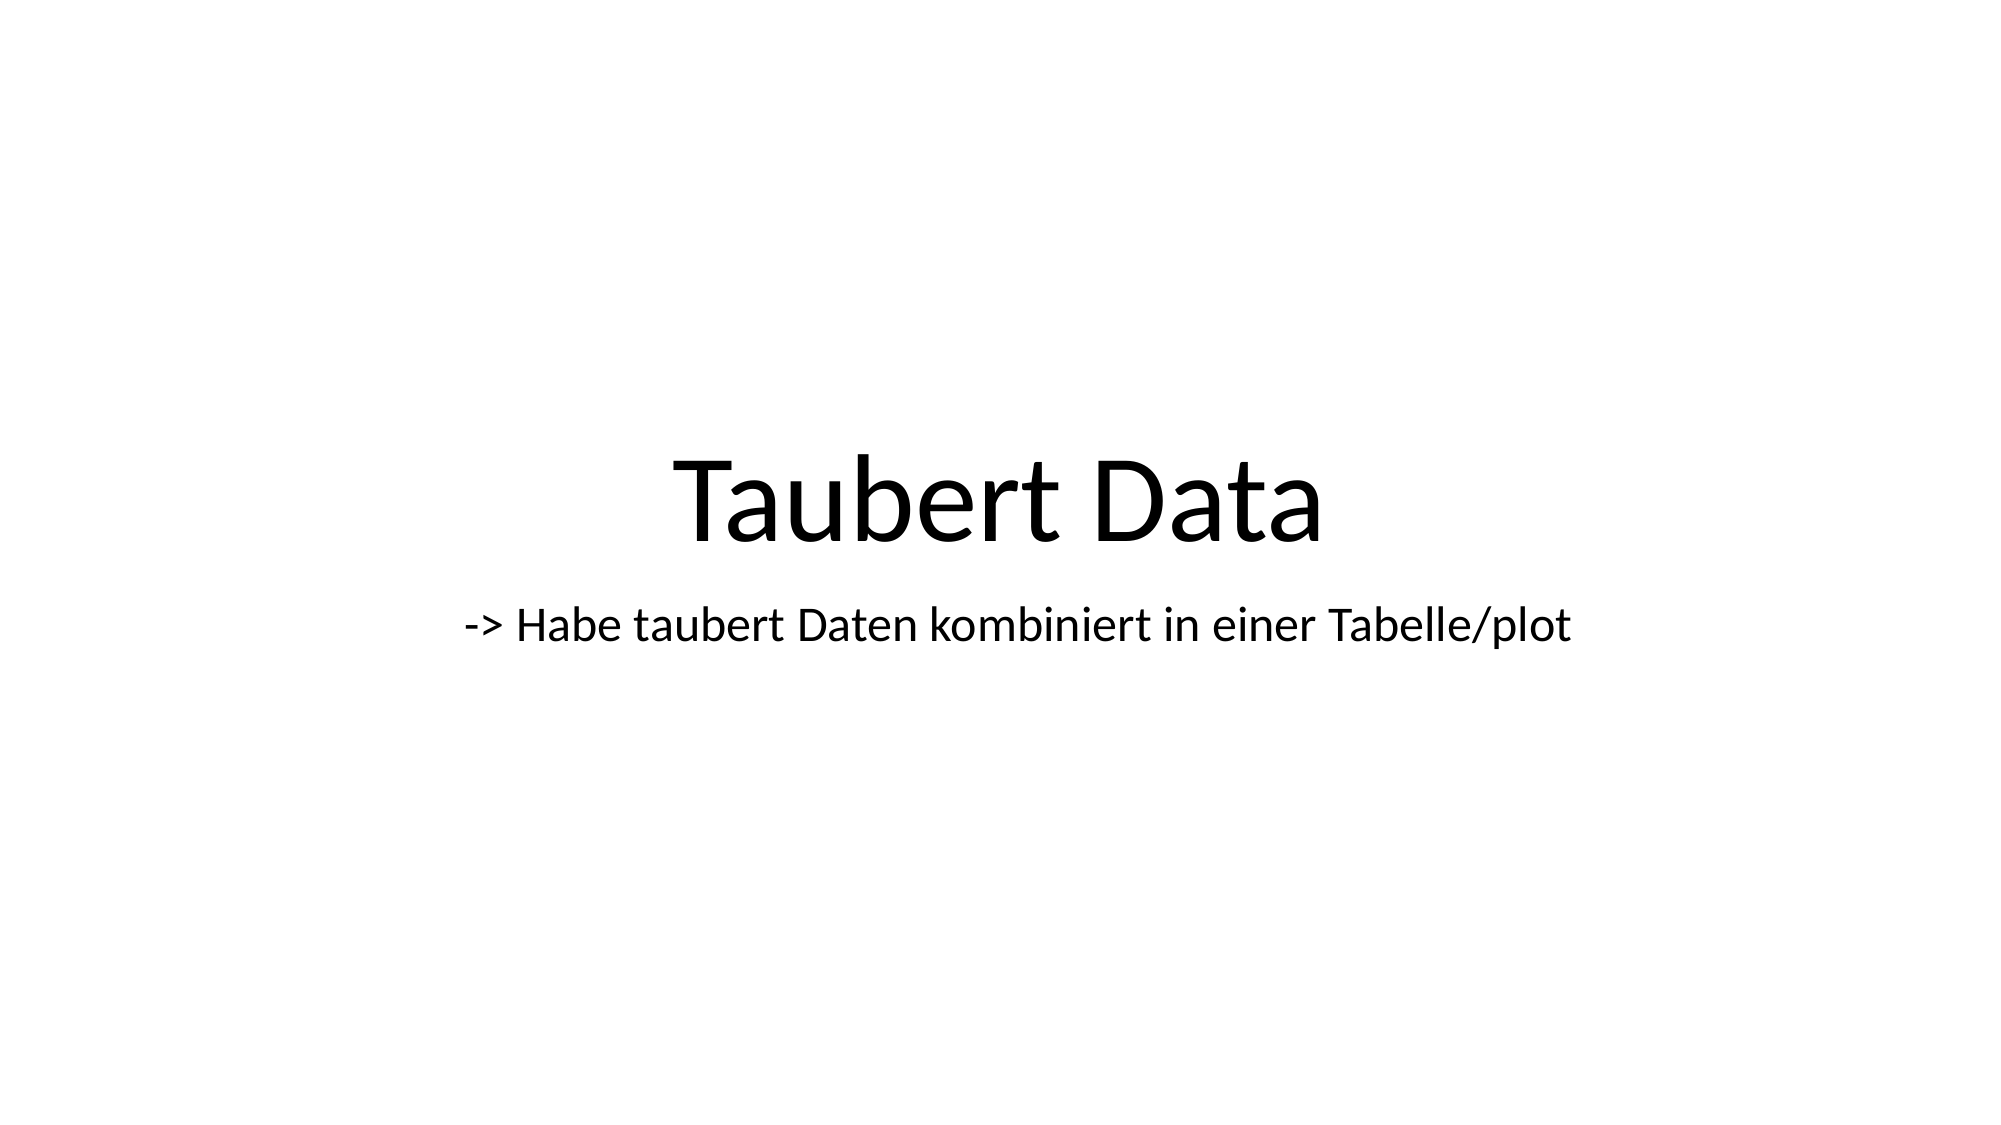

# Taubert Data
-> Habe taubert Daten kombiniert in einer Tabelle/plot